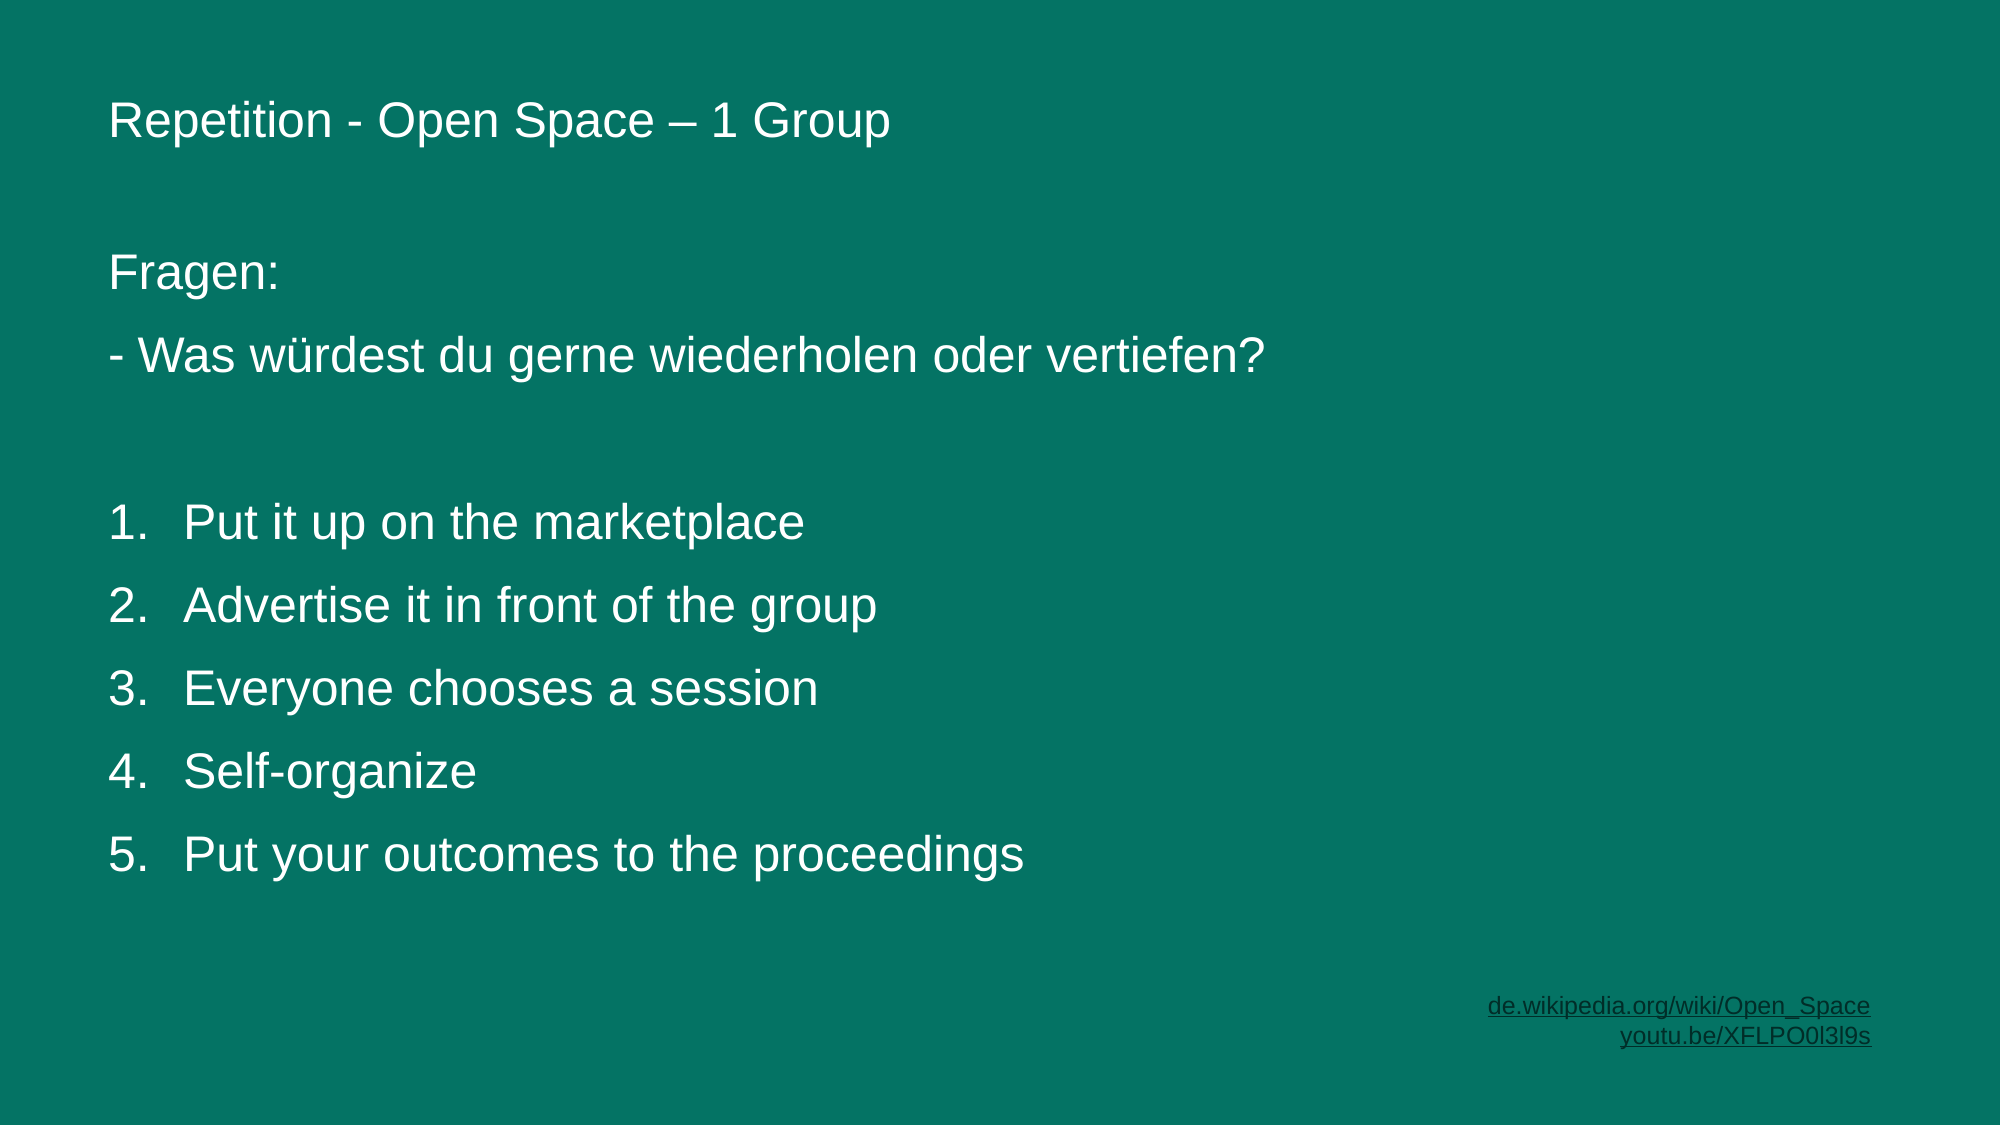

# Repetition - Open Space – 1 Group
Fragen:
Was würdest du gerne wiederholen oder vertiefen?

Put it up on the marketplace
Advertise it in front of the group
Everyone chooses a session
Self-organize
Put your outcomes to the proceedings

de.wikipedia.org/wiki/Open_Space
youtu.be/XFLPO0l3l9s